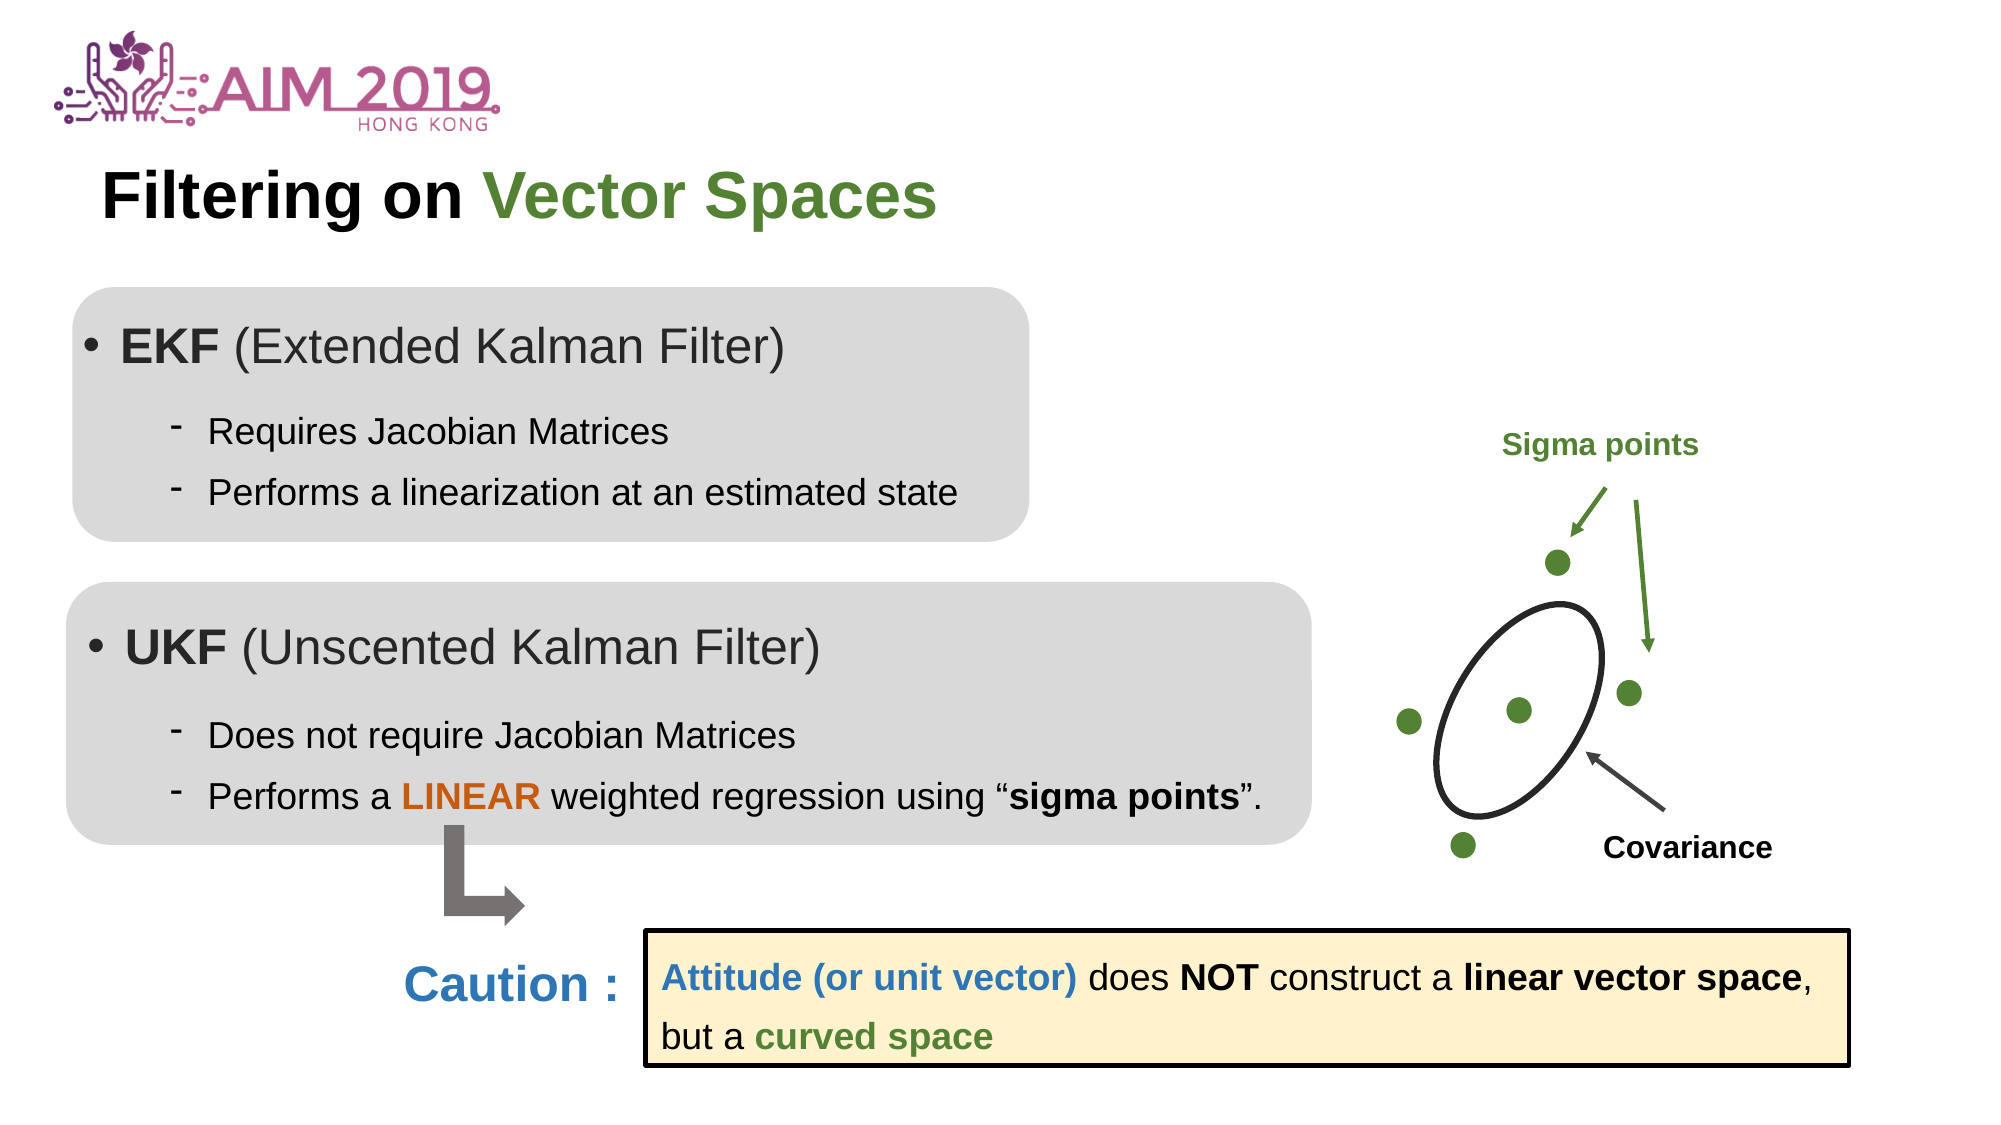

# Filtering on Vector Spaces

EKF (Extended Kalman Filter)
Requires Jacobian Matrices
Performs a linearization at an estimated state
Sigma points

UKF (Unscented Kalman Filter)

Does not require Jacobian Matrices
Performs a LINEAR weighted regression using “sigma points”.

Covariance

Attitude (or unit vector) does NOT construct a linear vector space, but a curved space
Caution :